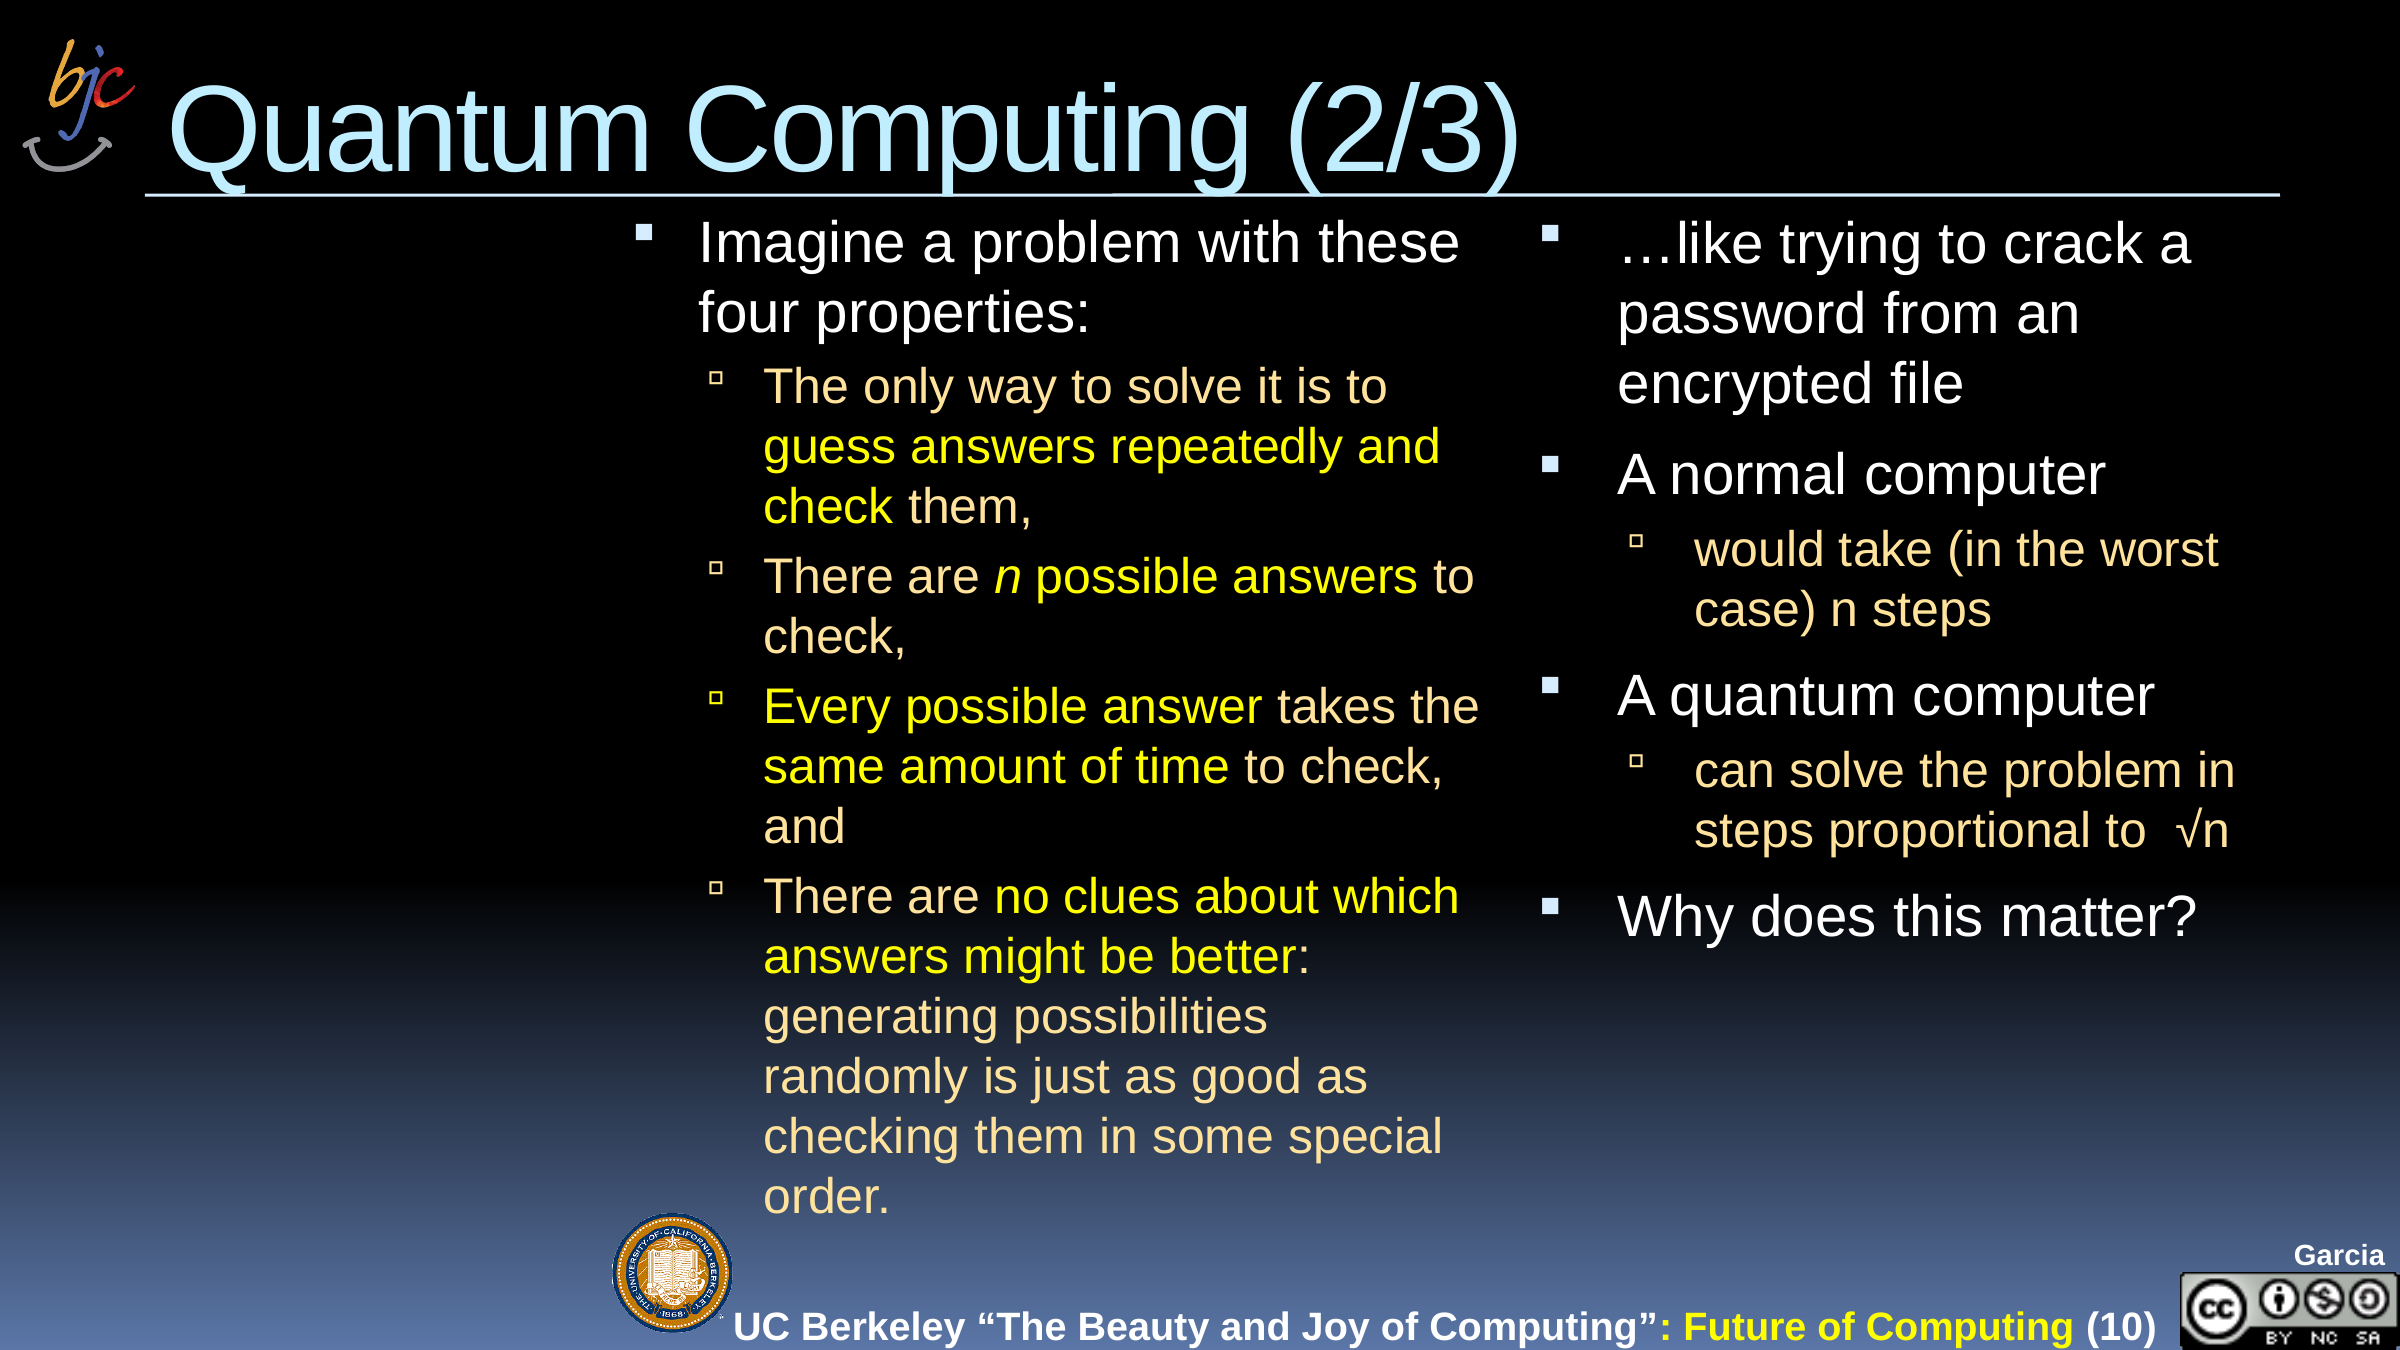

# Quantum Computing (2/3)
Imagine a problem with these four properties:
The only way to solve it is to guess answers repeatedly and check them,
There are n possible answers to check,
Every possible answer takes the same amount of time to check, and
There are no clues about which answers might be better: generating possibilities randomly is just as good as checking them in some special order.
…like trying to crack a password from an encrypted file
A normal computer
would take (in the worst case) n steps
A quantum computer
can solve the problem in steps proportional to  √n
Why does this matter?